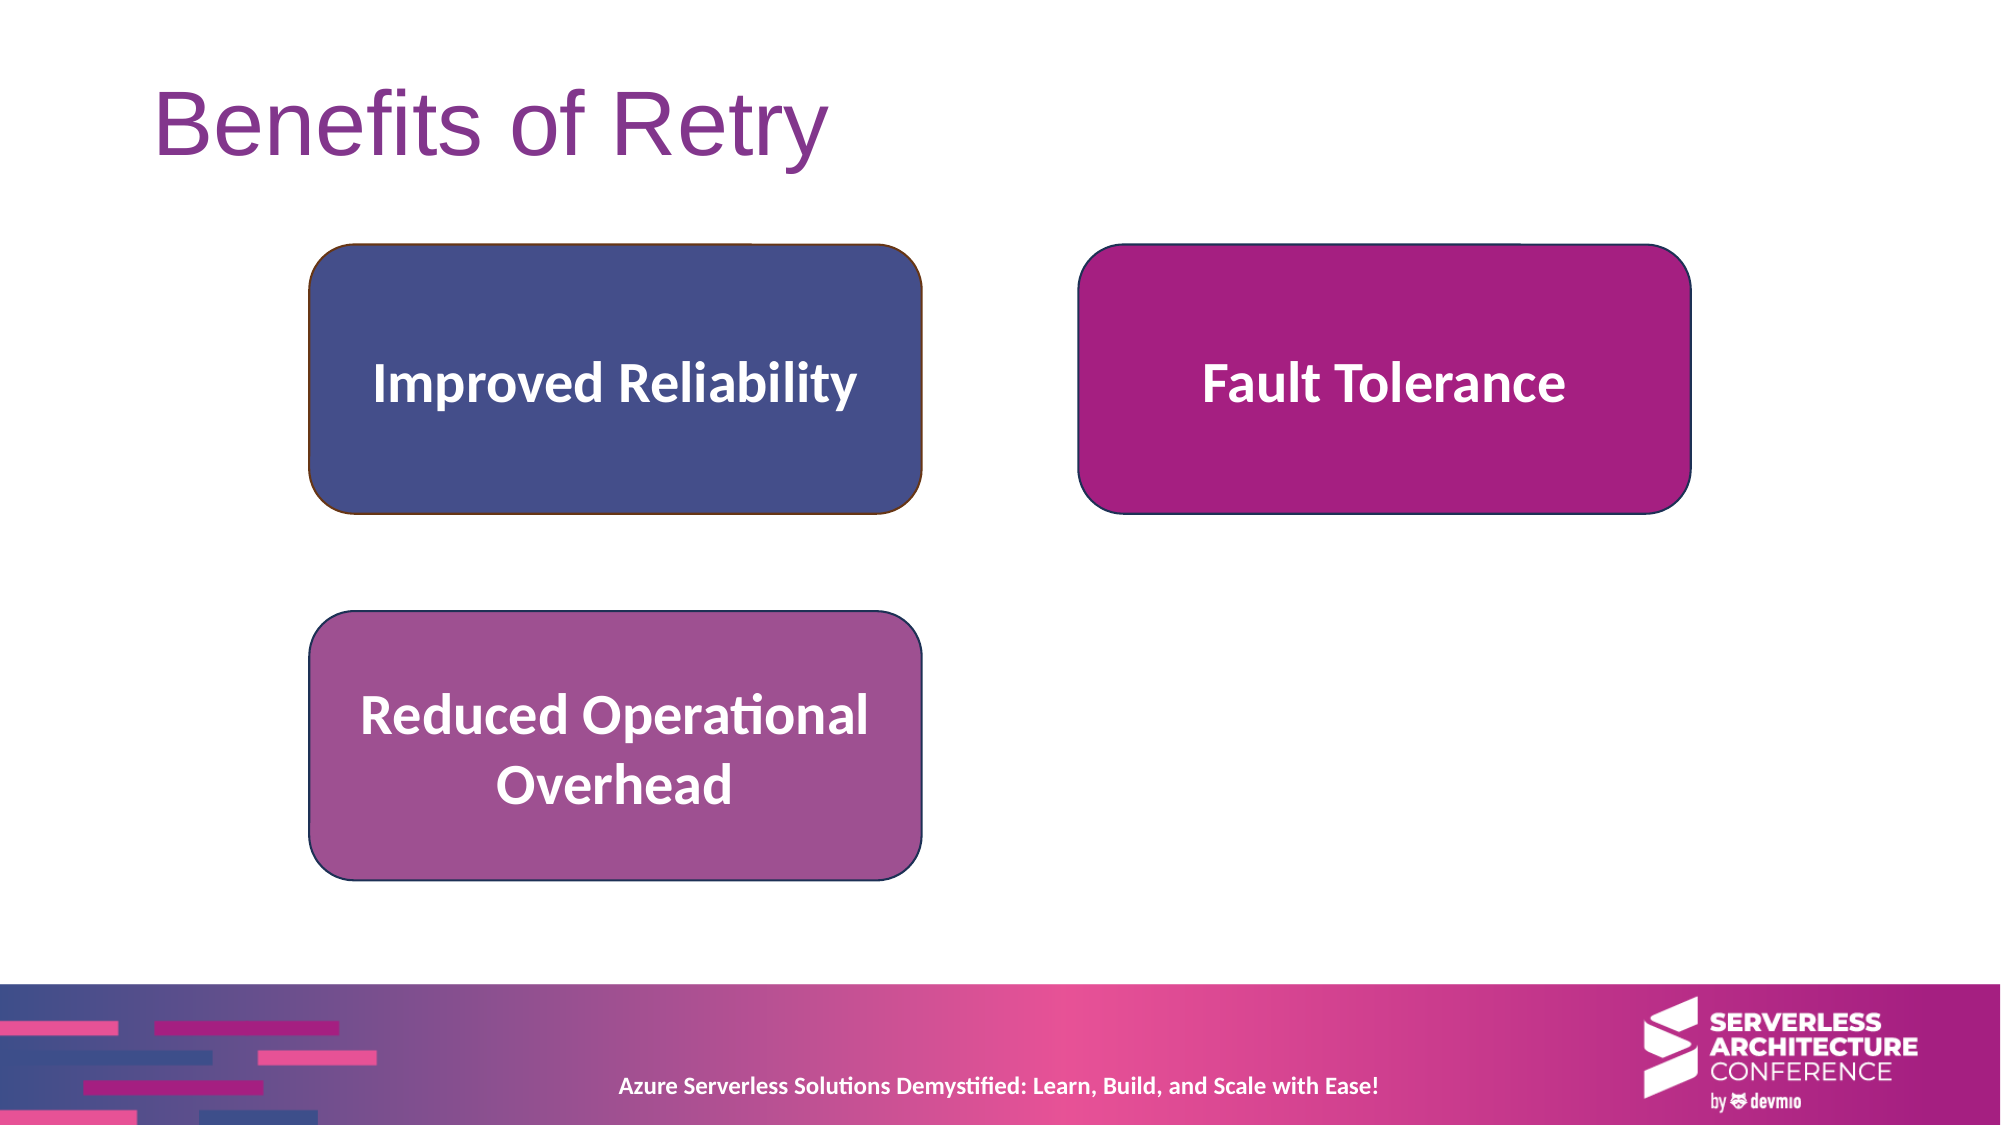

# Benefits of Retry
Improved Reliability
Fault Tolerance
Reduced Operational Overhead